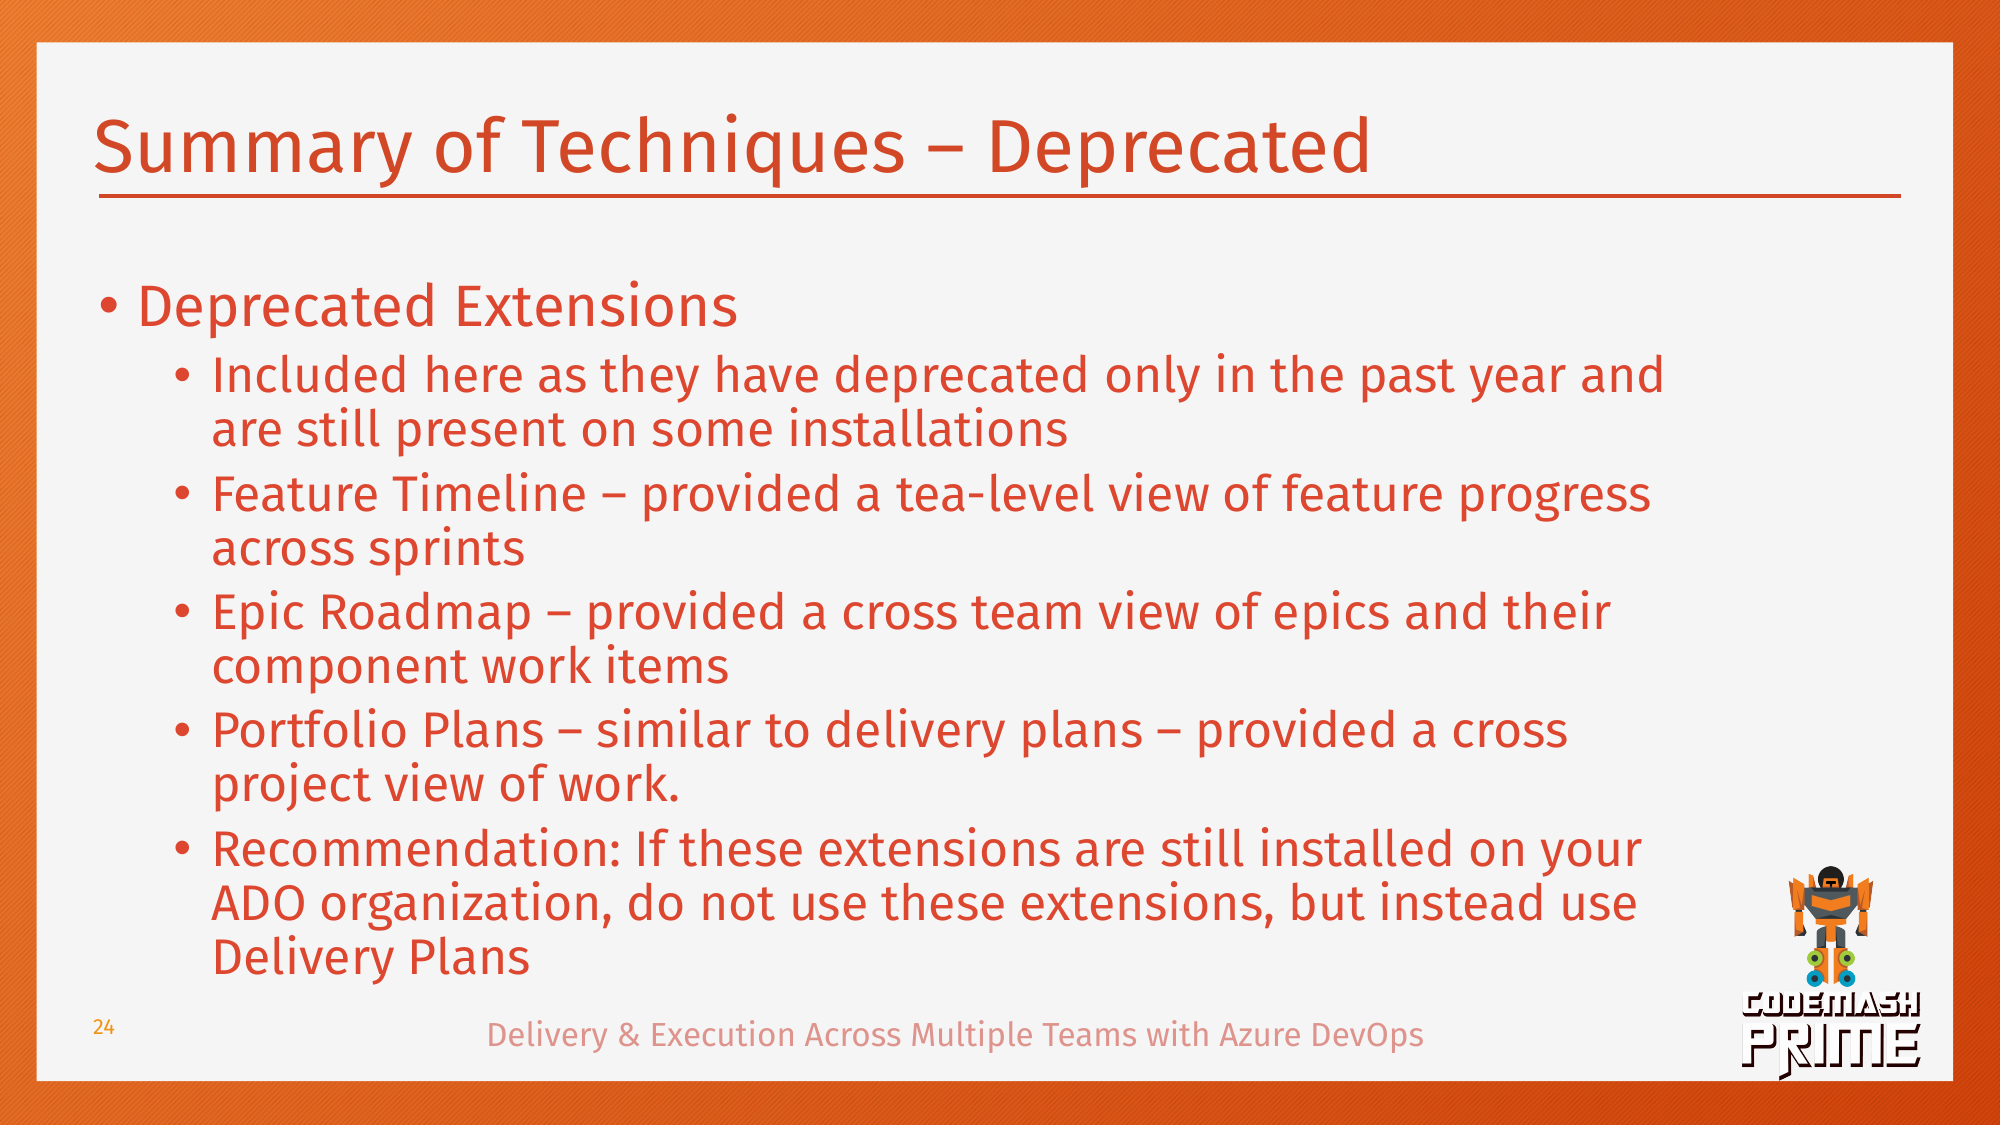

# Summary of Techniques – Deprecated
Deprecated Extensions
Included here as they have deprecated only in the past year and are still present on some installations
Feature Timeline – provided a tea-level view of feature progress across sprints
Epic Roadmap – provided a cross team view of epics and their component work items
Portfolio Plans – similar to delivery plans – provided a cross project view of work.
Recommendation: If these extensions are still installed on your ADO organization, do not use these extensions, but instead use Delivery Plans
Delivery & Execution Across Multiple Teams with Azure DevOps